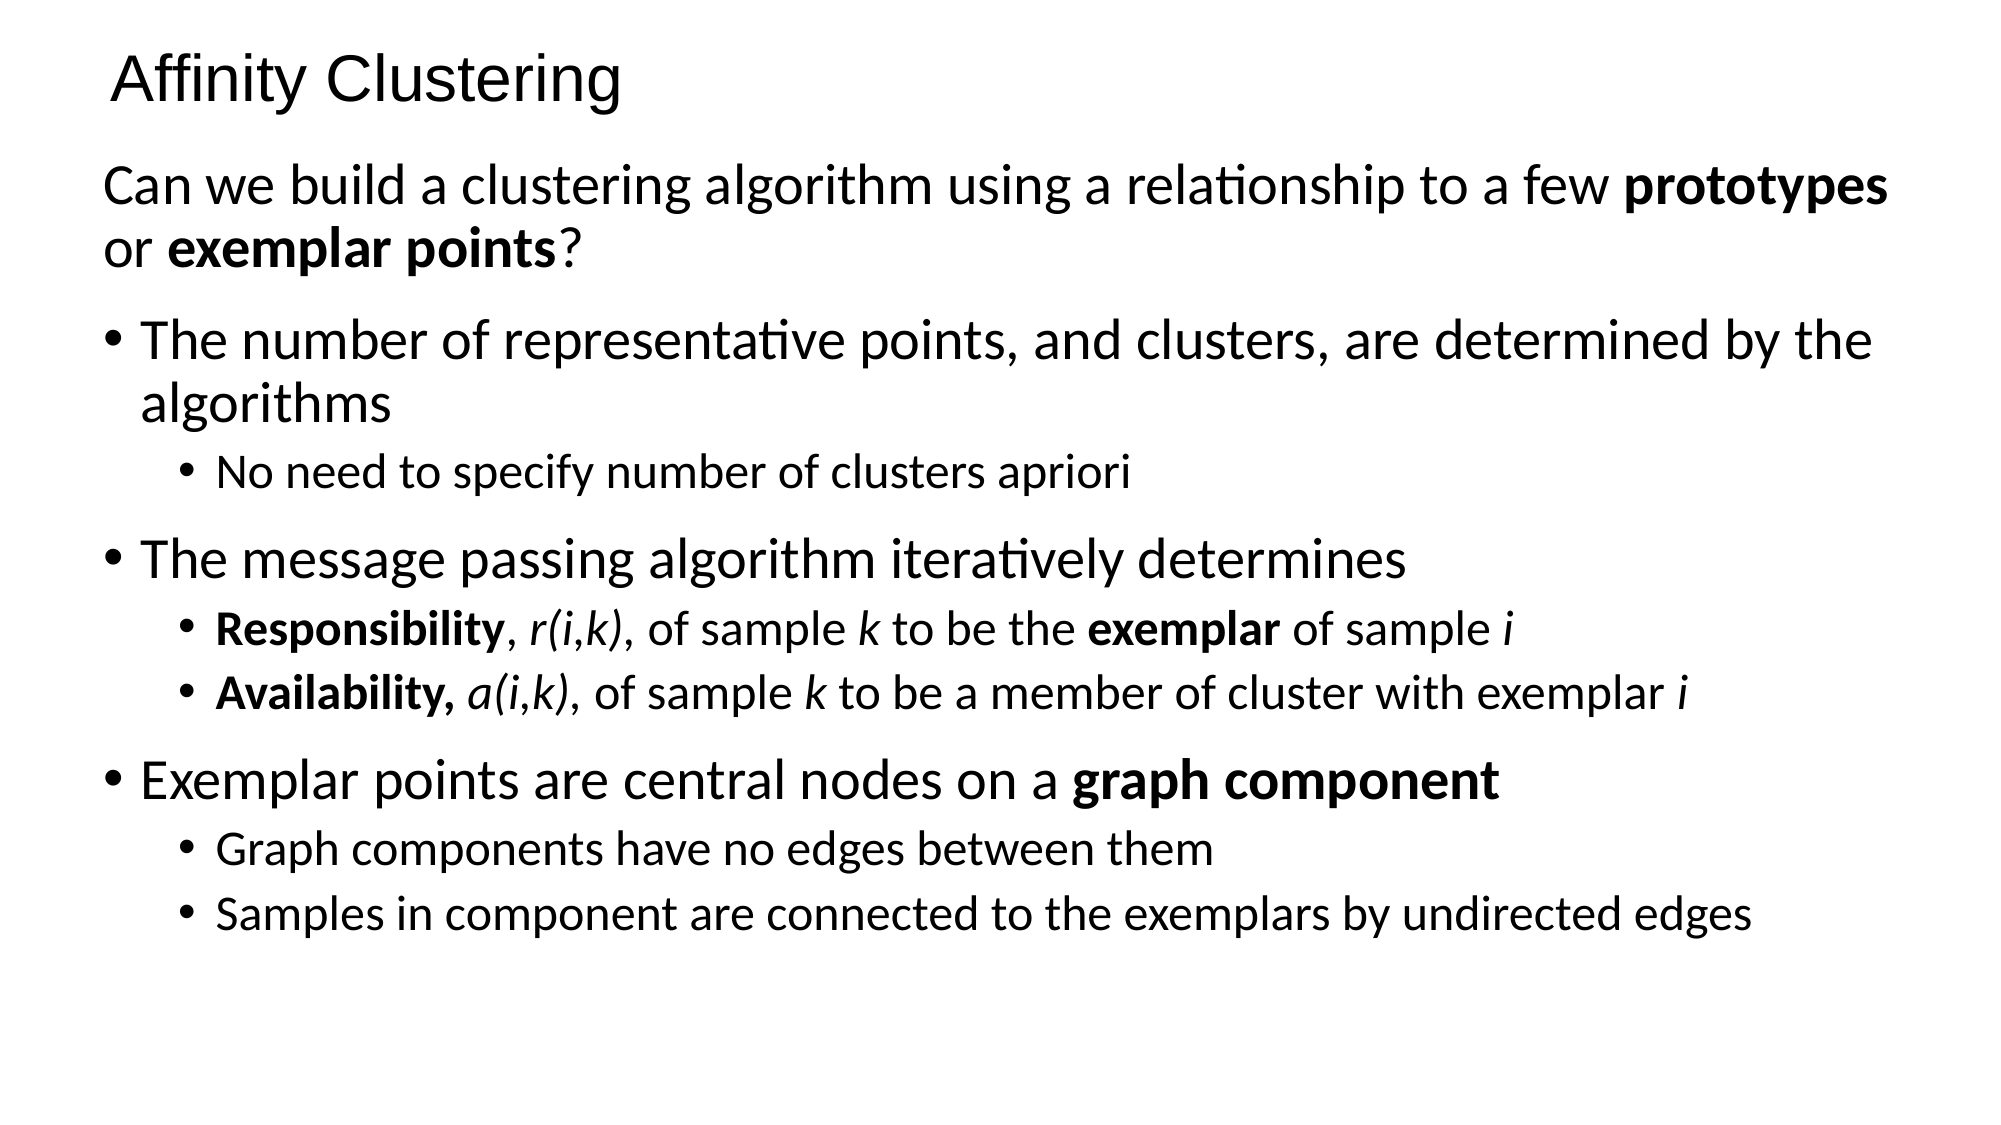

# Affinity Clustering
Can we build a clustering algorithm using a relationship to a few prototypes or exemplar points?
The number of representative points, and clusters, are determined by the algorithms
No need to specify number of clusters apriori
The message passing algorithm iteratively determines
Responsibility, r(i,k), of sample k to be the exemplar of sample i
Availability, a(i,k), of sample k to be a member of cluster with exemplar i
Exemplar points are central nodes on a graph component
Graph components have no edges between them
Samples in component are connected to the exemplars by undirected edges